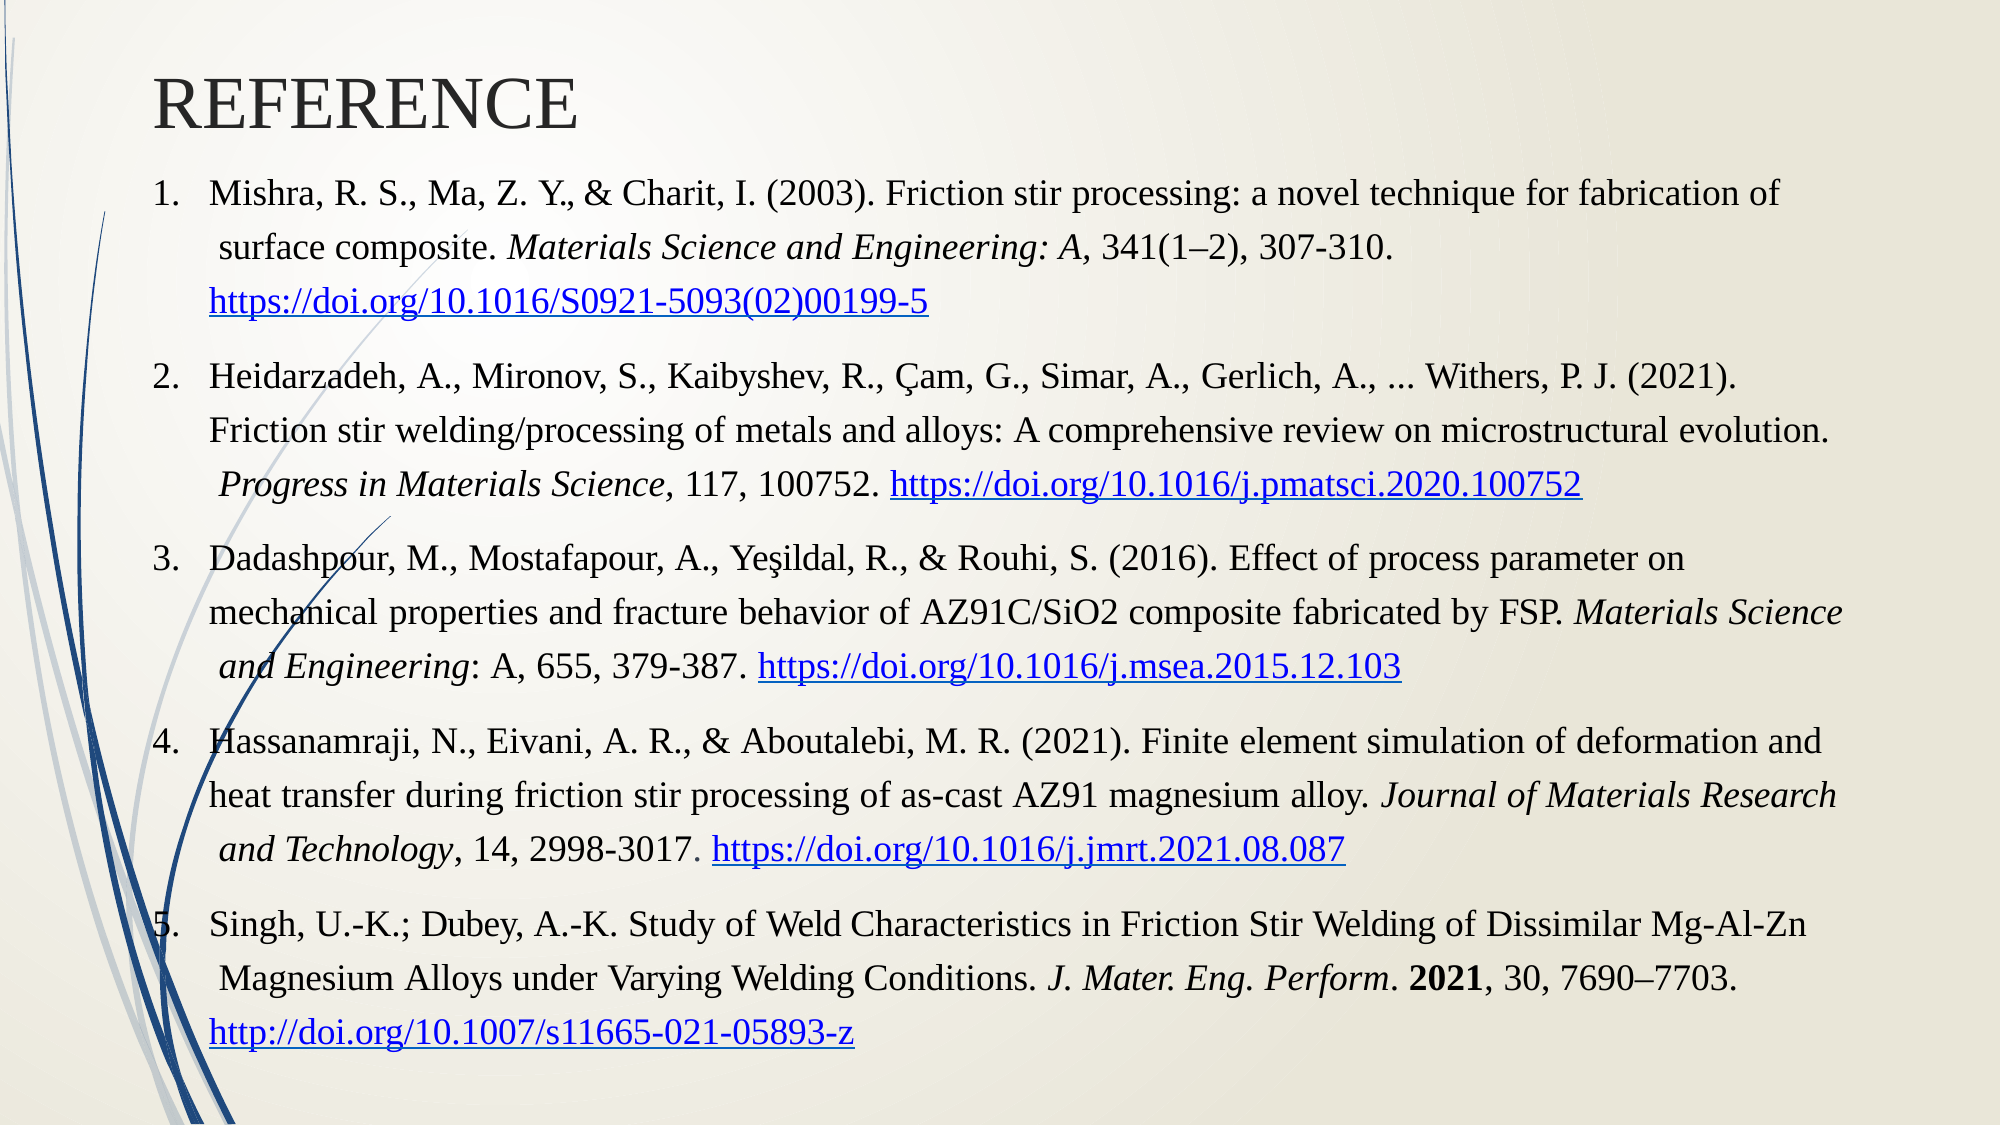

# REFERENCE
Mishra, R. S., Ma, Z. Y., & Charit, I. (2003). Friction stir processing: a novel technique for fabrication of  surface composite. Materials Science and Engineering: A, 341(1–2), 307-310.  https://doi.org/10.1016/S0921-5093(02)00199-5
Heidarzadeh, A., Mironov, S., Kaibyshev, R., Çam, G., Simar, A., Gerlich, A., ... Withers, P. J. (2021).  Friction stir welding/processing of metals and alloys: A comprehensive review on microstructural evolution.  Progress in Materials Science, 117, 100752. https://doi.org/10.1016/j.pmatsci.2020.100752
Dadashpour, M., Mostafapour, A., Yeşildal, R., & Rouhi, S. (2016). Effect of process parameter on  mechanical properties and fracture behavior of AZ91C/SiO2 composite fabricated by FSP. Materials Science  and Engineering: A, 655, 379-387. https://doi.org/10.1016/j.msea.2015.12.103
Hassanamraji, N., Eivani, A. R., & Aboutalebi, M. R. (2021). Finite element simulation of deformation and  heat transfer during friction stir processing of as-cast AZ91 magnesium alloy. Journal of Materials Research  and Technology, 14, 2998-3017. https://doi.org/10.1016/j.jmrt.2021.08.087
Singh, U.-K.; Dubey, A.-K. Study of Weld Characteristics in Friction Stir Welding of Dissimilar Mg-Al-Zn  Magnesium Alloys under Varying Welding Conditions. J. Mater. Eng. Perform. 2021, 30, 7690–7703.  http://doi.org/10.1007/s11665-021-05893-z